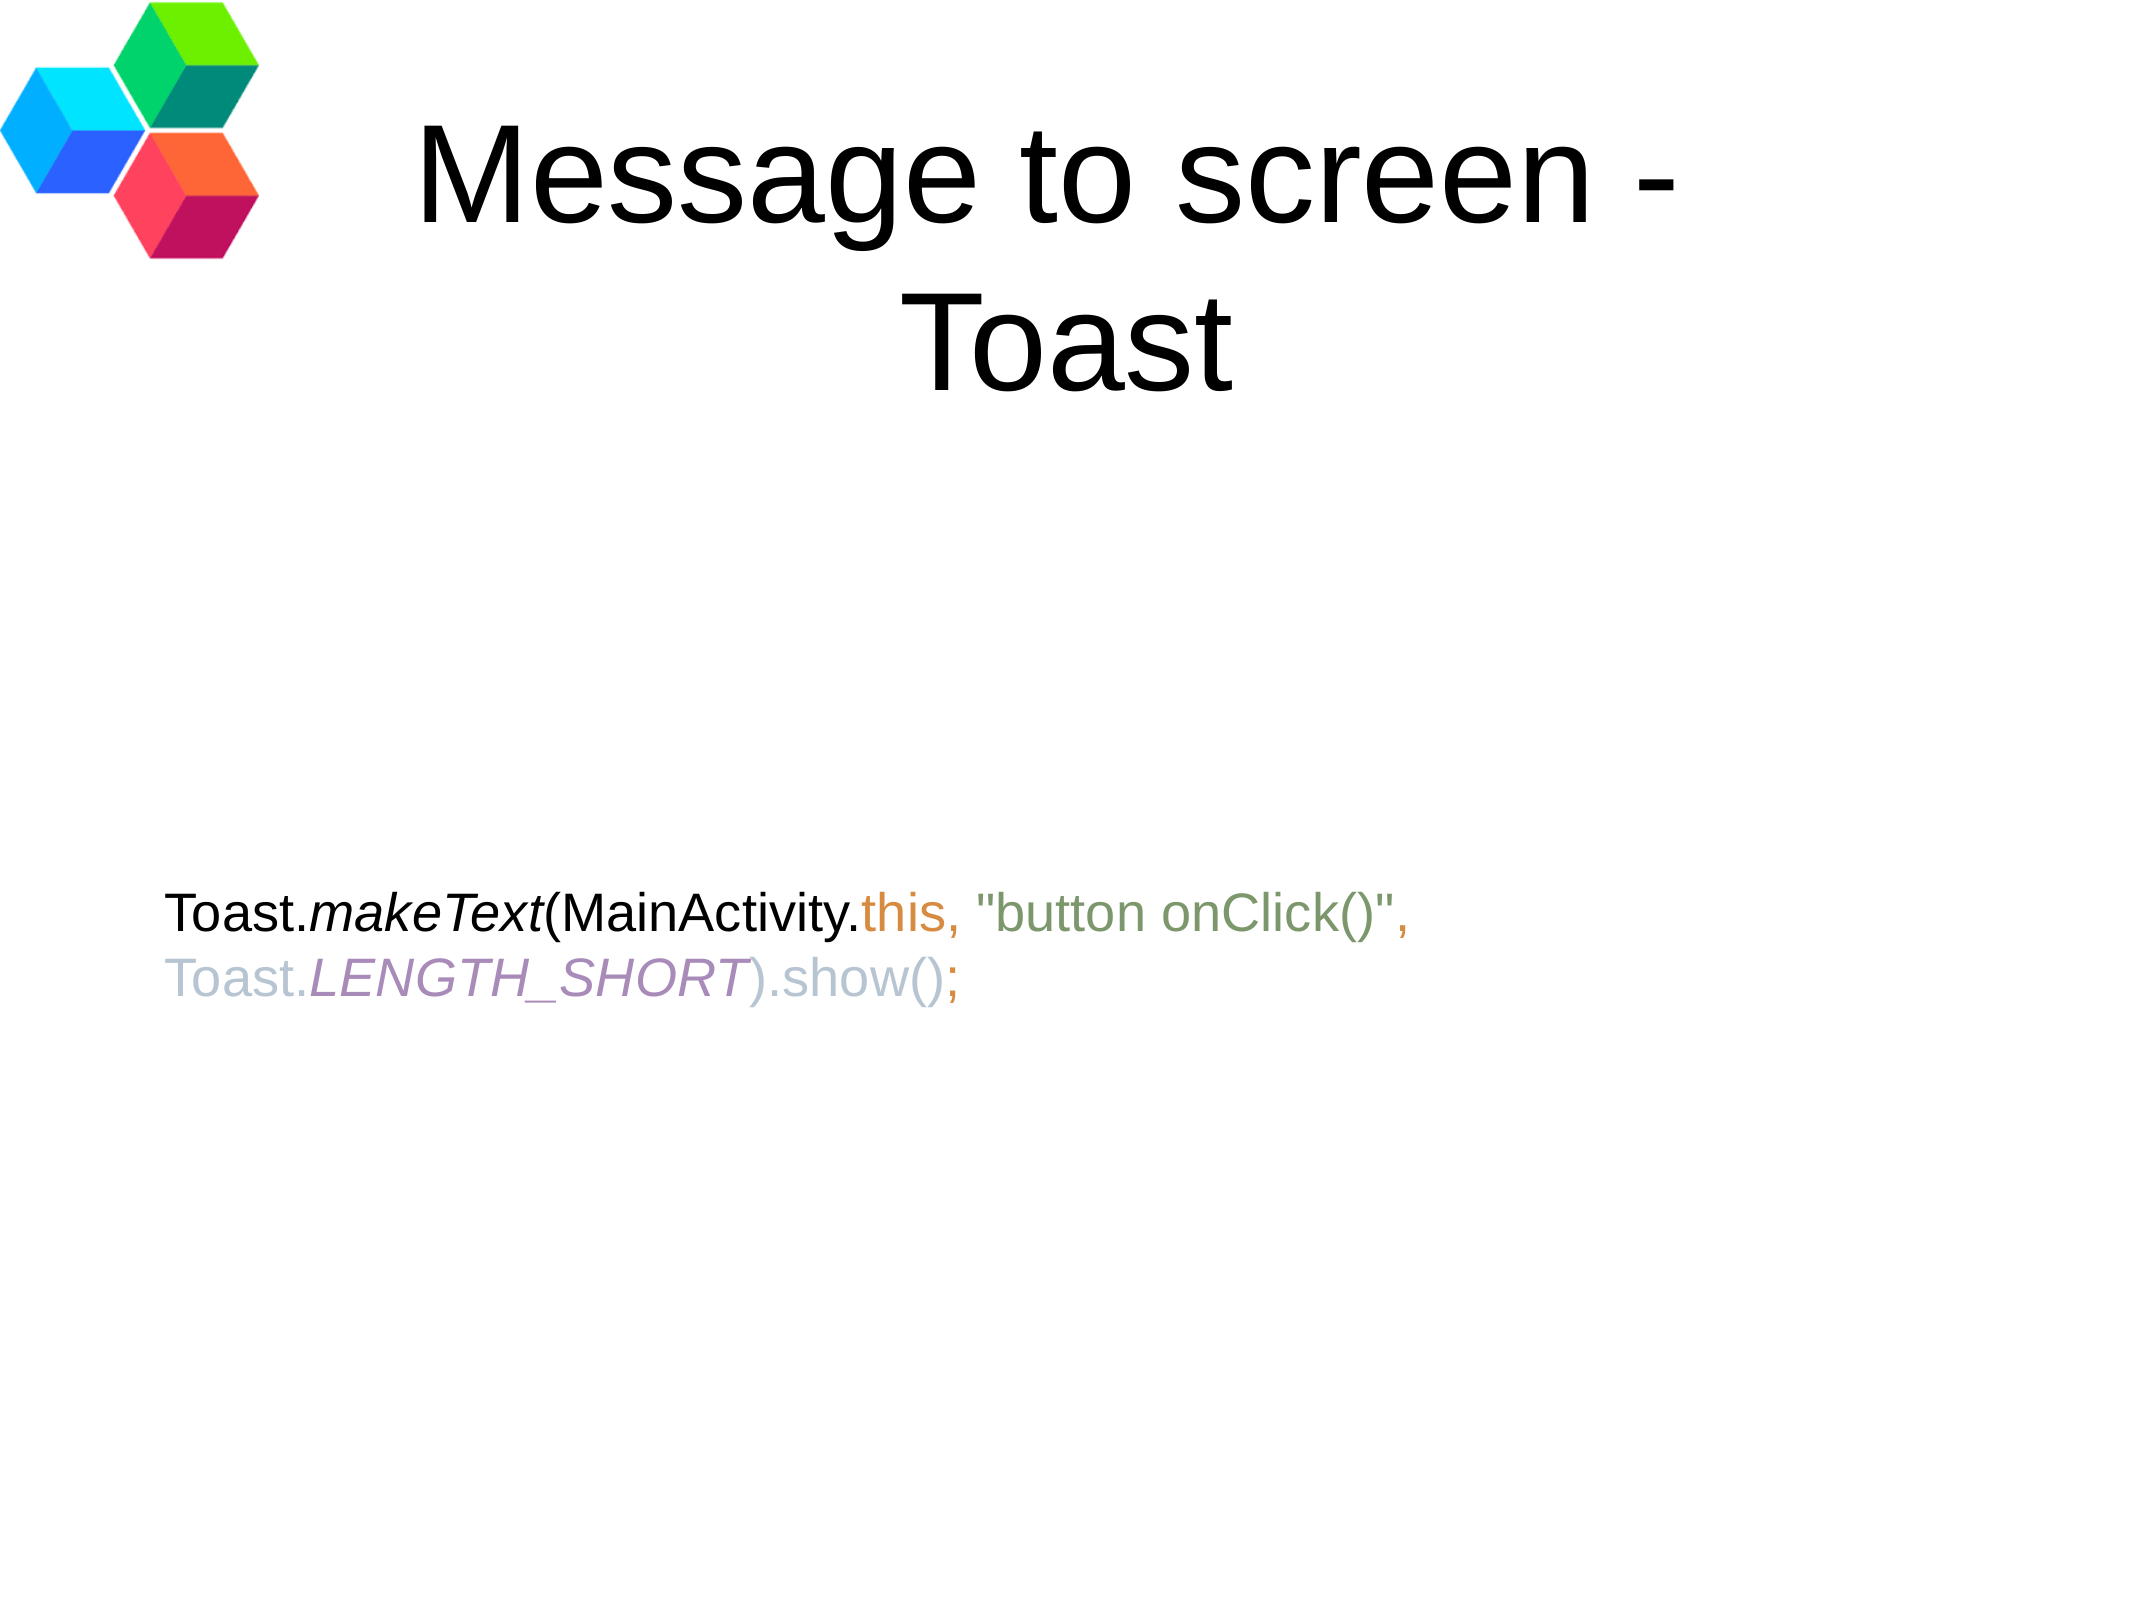

# Message to screen -
Toast
Toast.makeText(MainActivity.this, "button onClick()", Toast.LENGTH_SHORT).show();